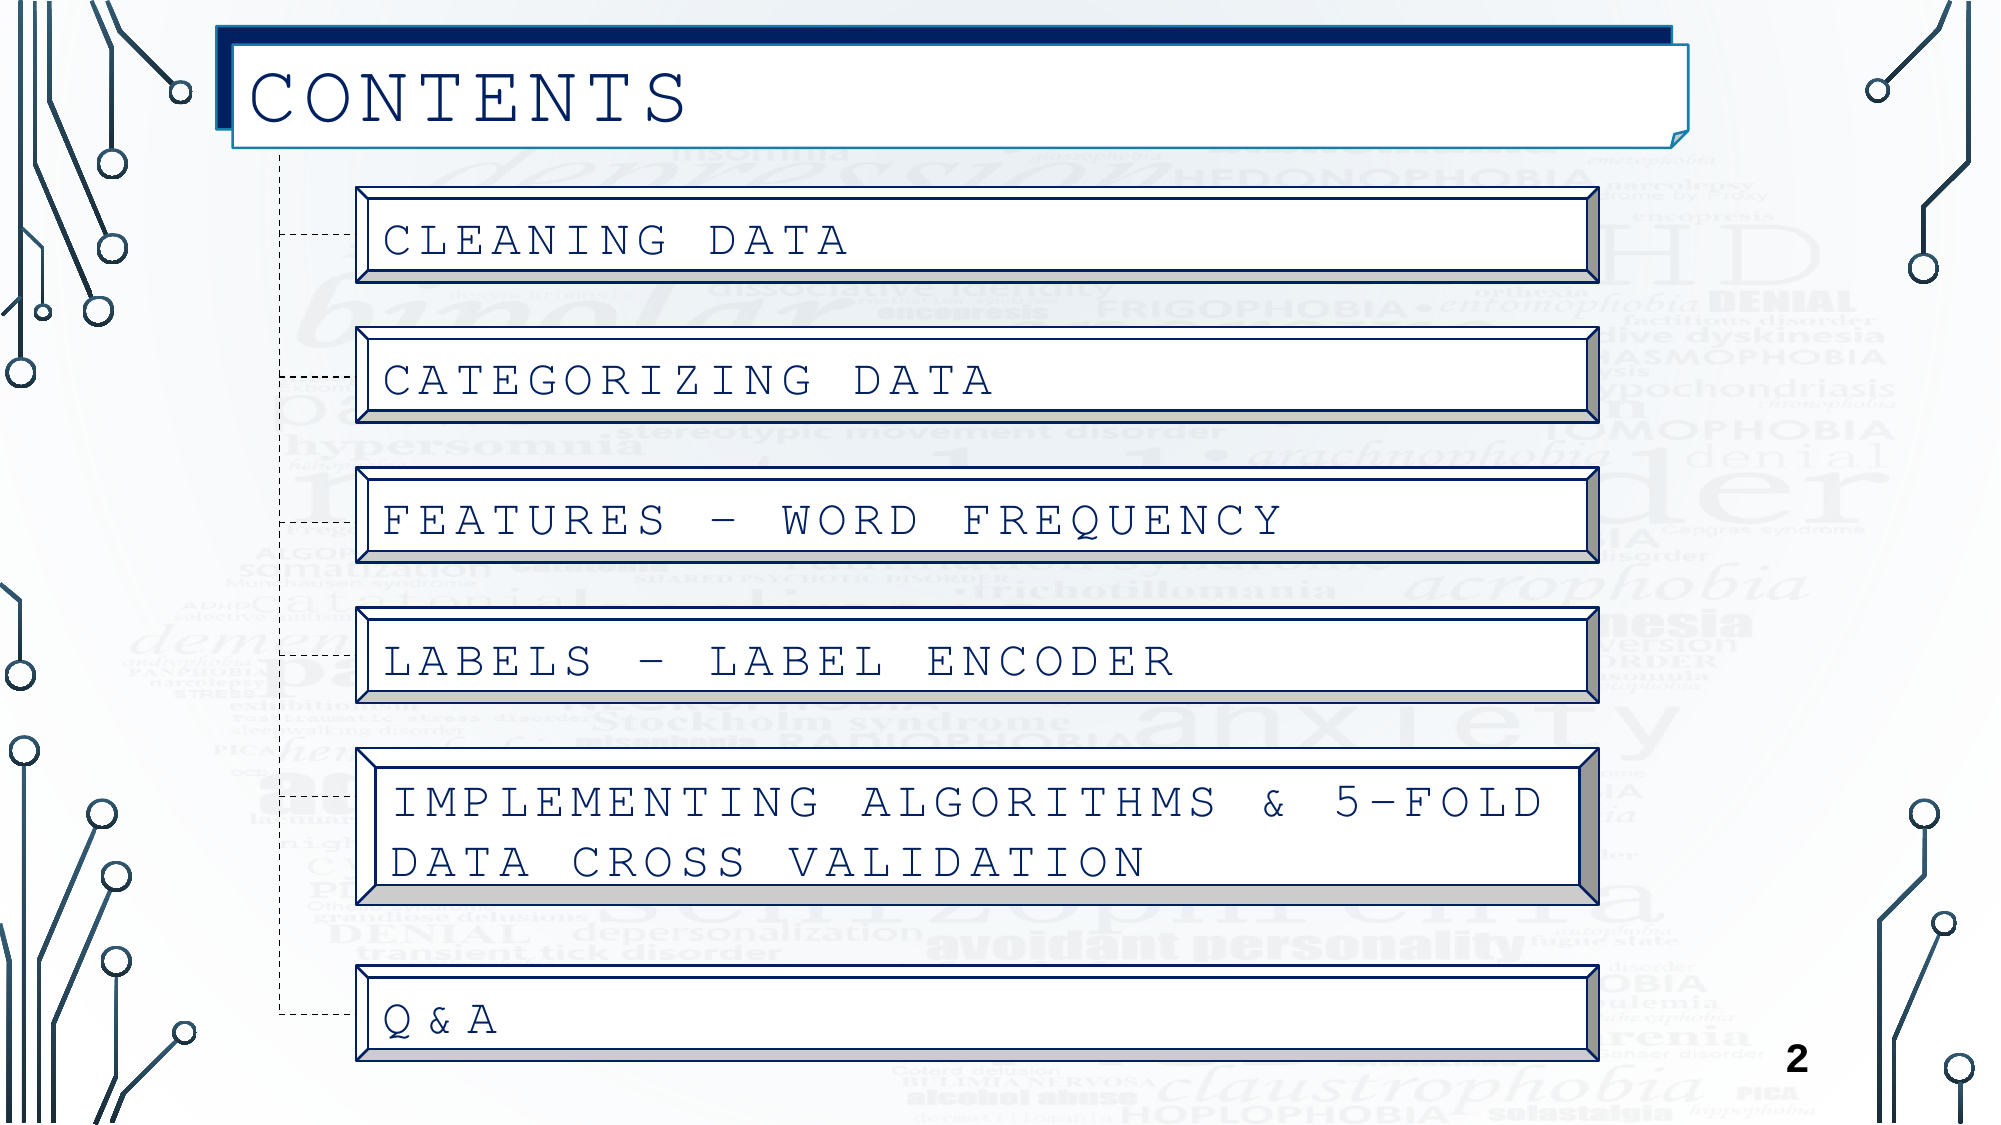

CONTENTS
CLEANING DATA
CATEGORIZING DATA
FEATURES – WORD FREQUENCY
LABELS – LABEL ENCODER
IMPLEMENTING ALGORITHMS & 5-FOLD DATA CROSS VALIDATION
Q&A
2